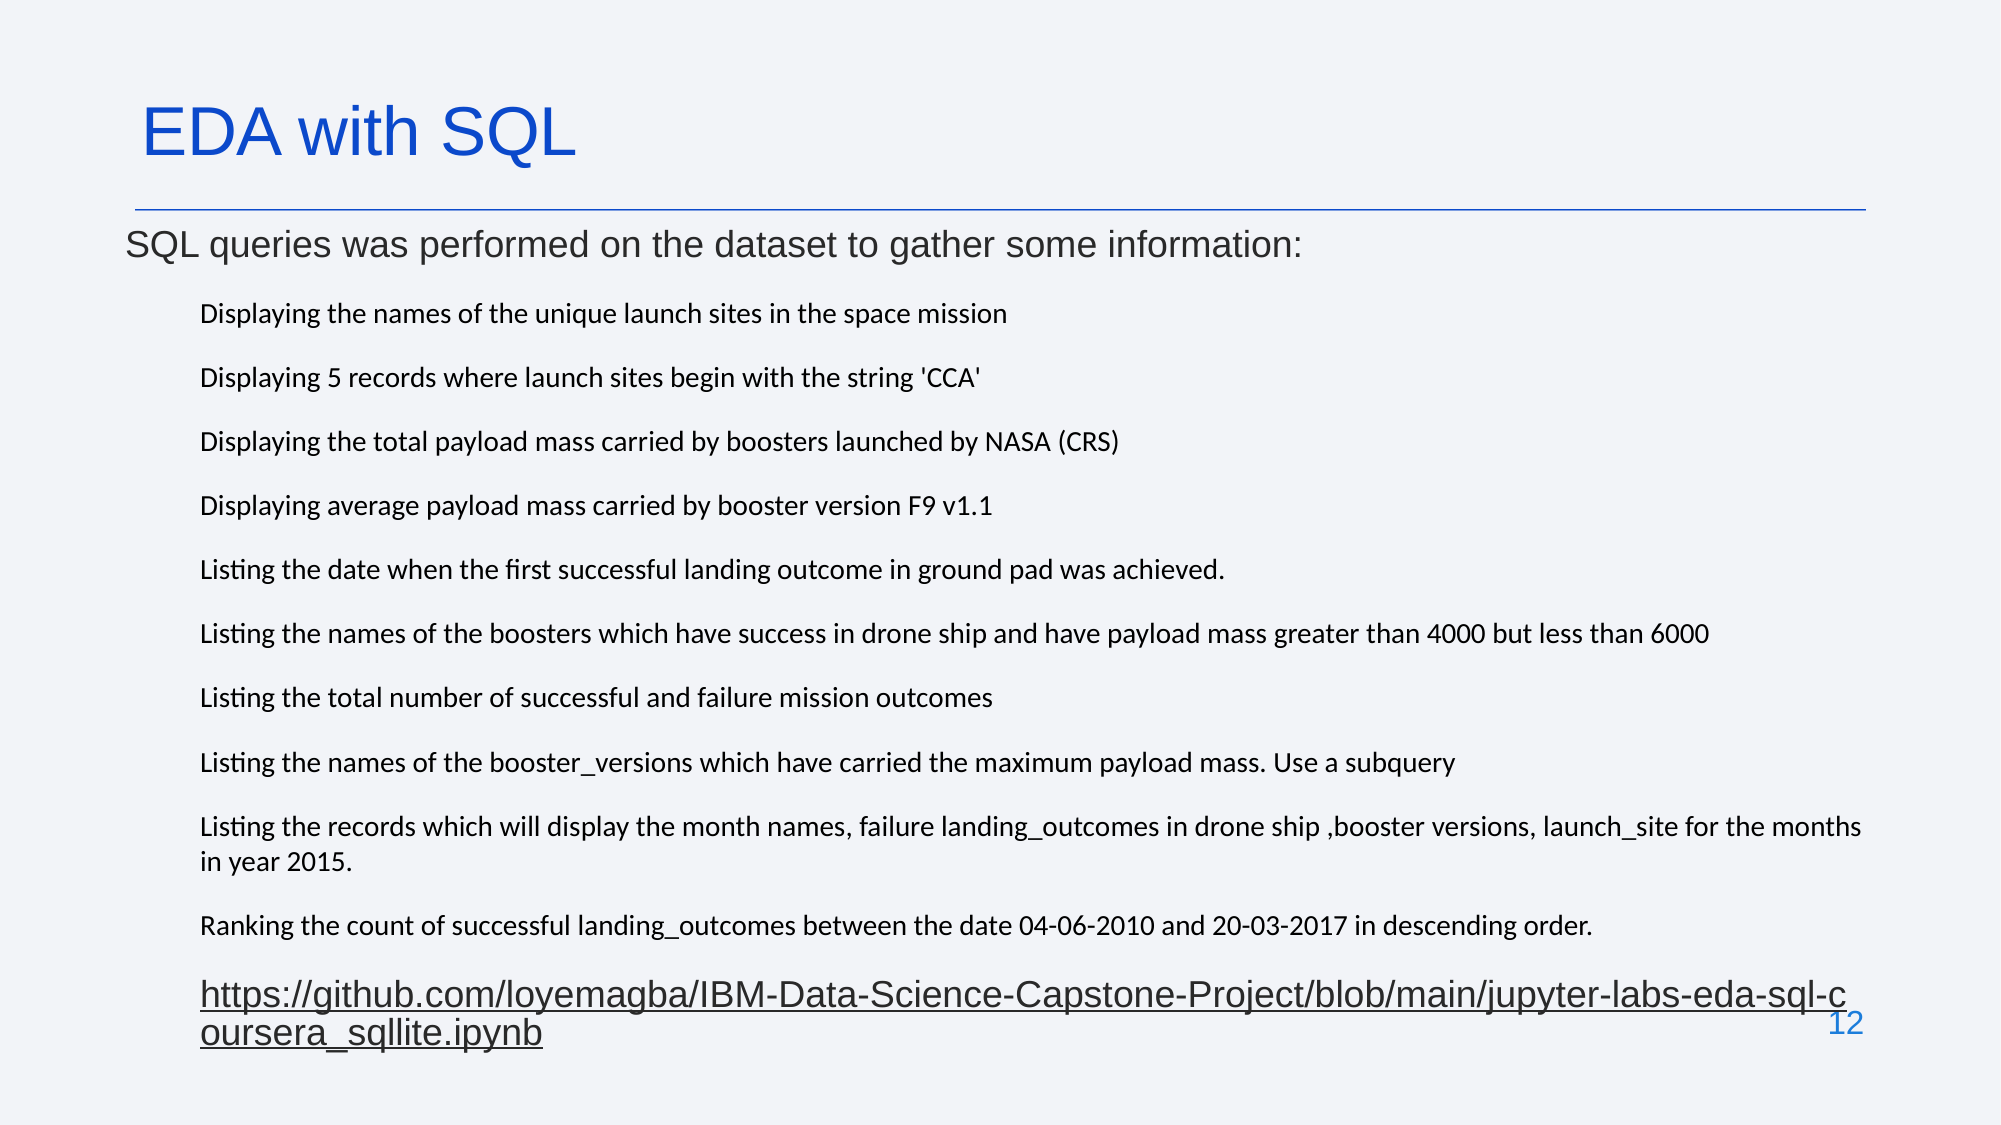

EDA with SQL
SQL queries was performed on the dataset to gather some information:
Displaying the names of the unique launch sites in the space mission
Displaying 5 records where launch sites begin with the string 'CCA'
Displaying the total payload mass carried by boosters launched by NASA (CRS)
Displaying average payload mass carried by booster version F9 v1.1
Listing the date when the first successful landing outcome in ground pad was achieved.
Listing the names of the boosters which have success in drone ship and have payload mass greater than 4000 but less than 6000
Listing the total number of successful and failure mission outcomes
Listing the names of the booster_versions which have carried the maximum payload mass. Use a subquery
Listing the records which will display the month names, failure landing_outcomes in drone ship ,booster versions, launch_site for the months in year 2015.
Ranking the count of successful landing_outcomes between the date 04-06-2010 and 20-03-2017 in descending order.
https://github.com/loyemagba/IBM-Data-Science-Capstone-Project/blob/main/jupyter-labs-eda-sql-coursera_sqllite.ipynb

12